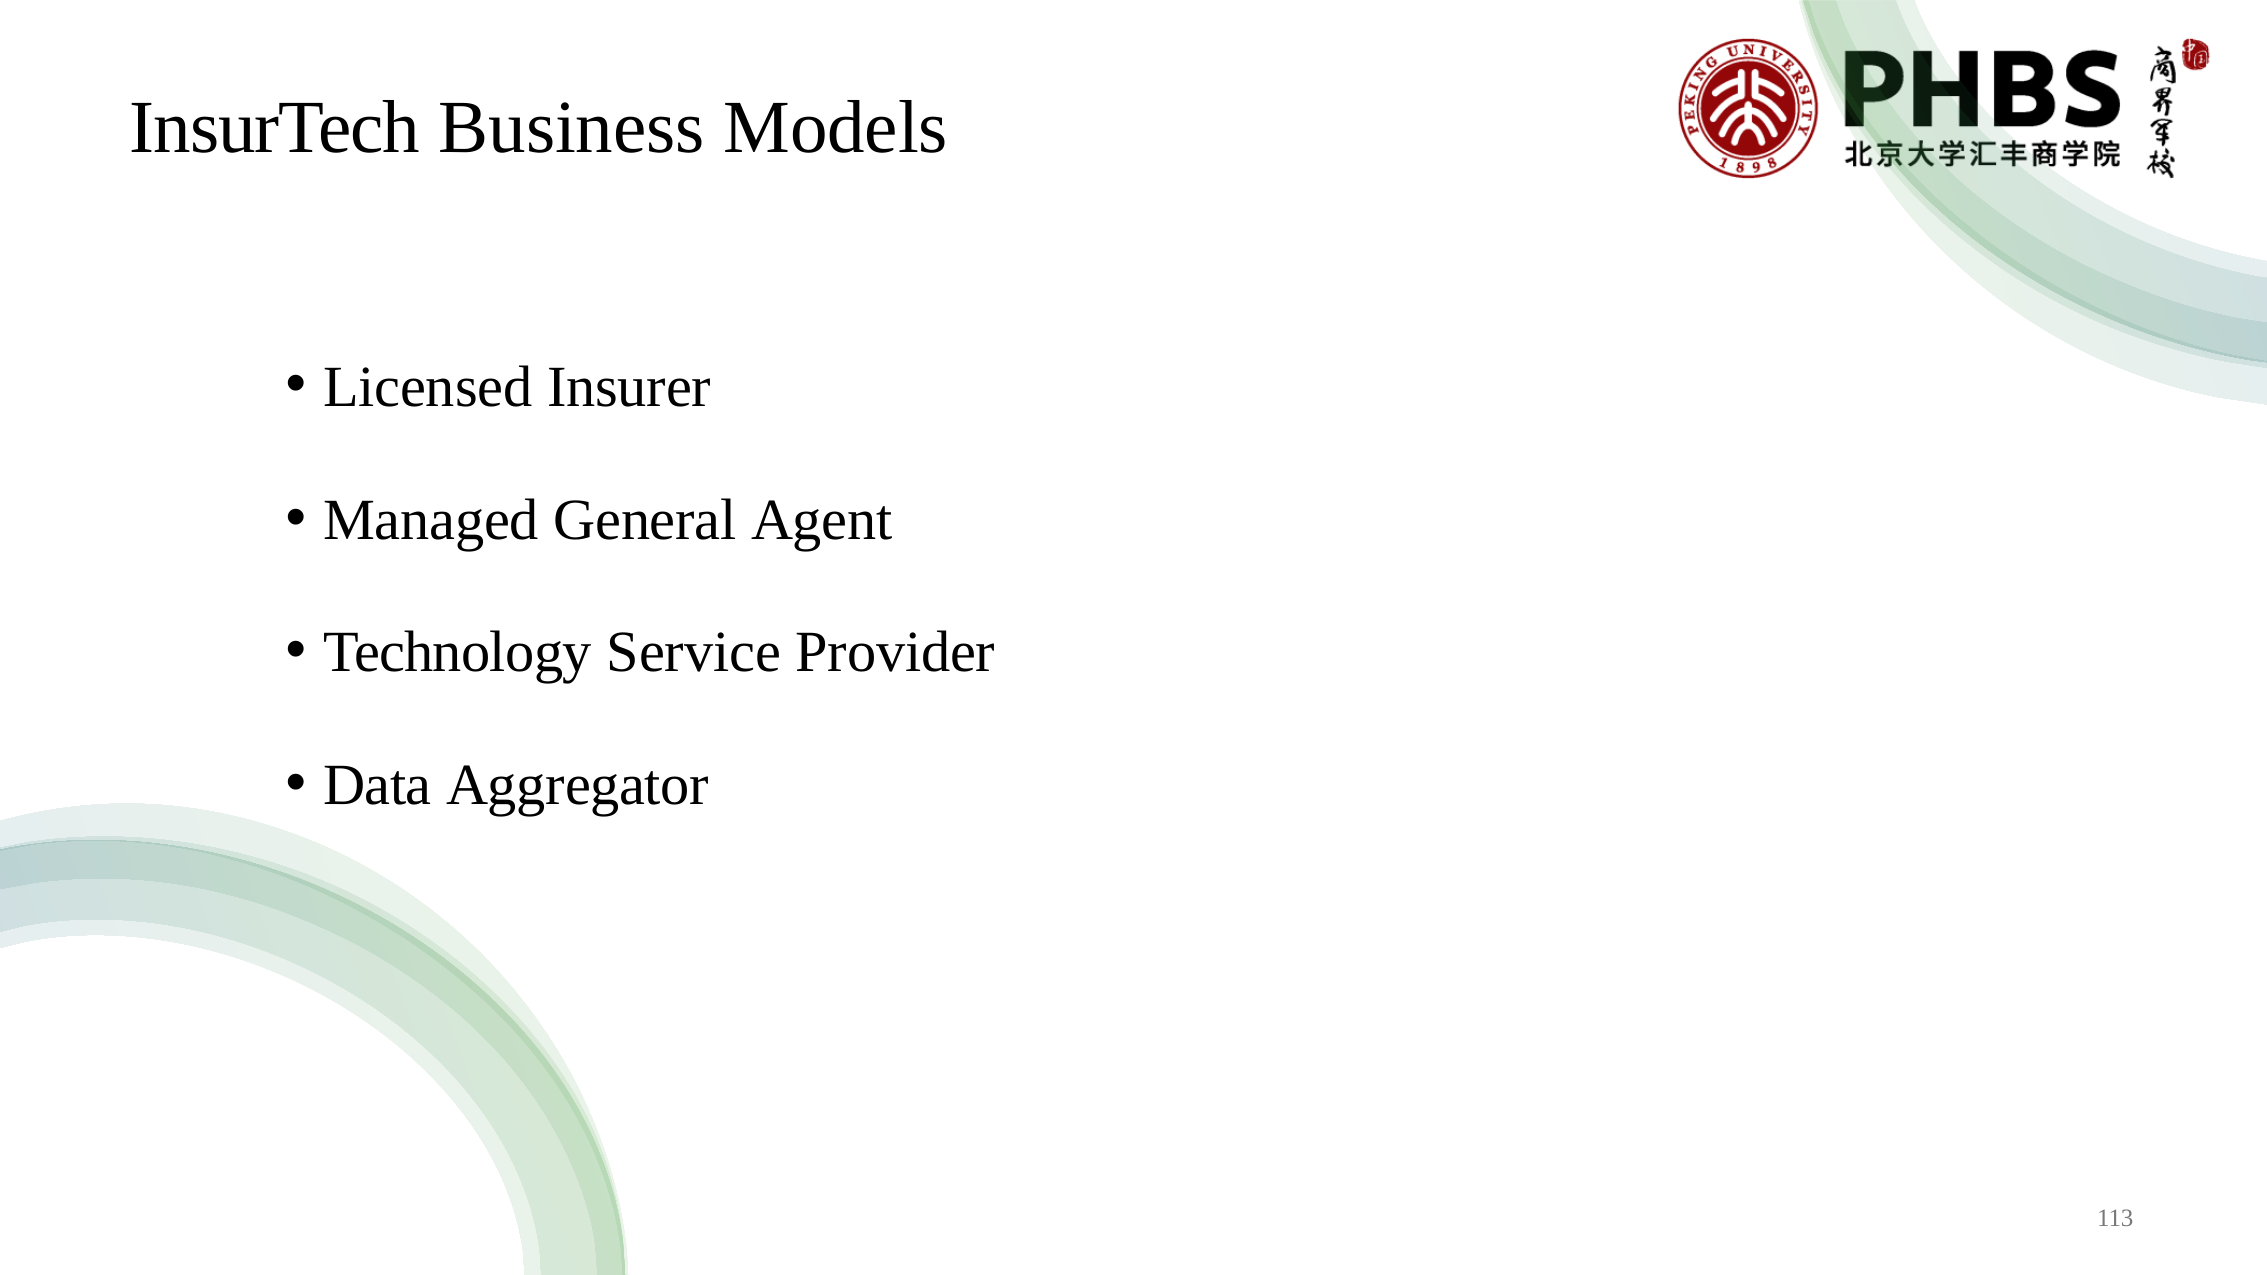

# InsurTech Business Models
Licensed Insurer
Managed General Agent
Technology Service Provider
Data Aggregator
113